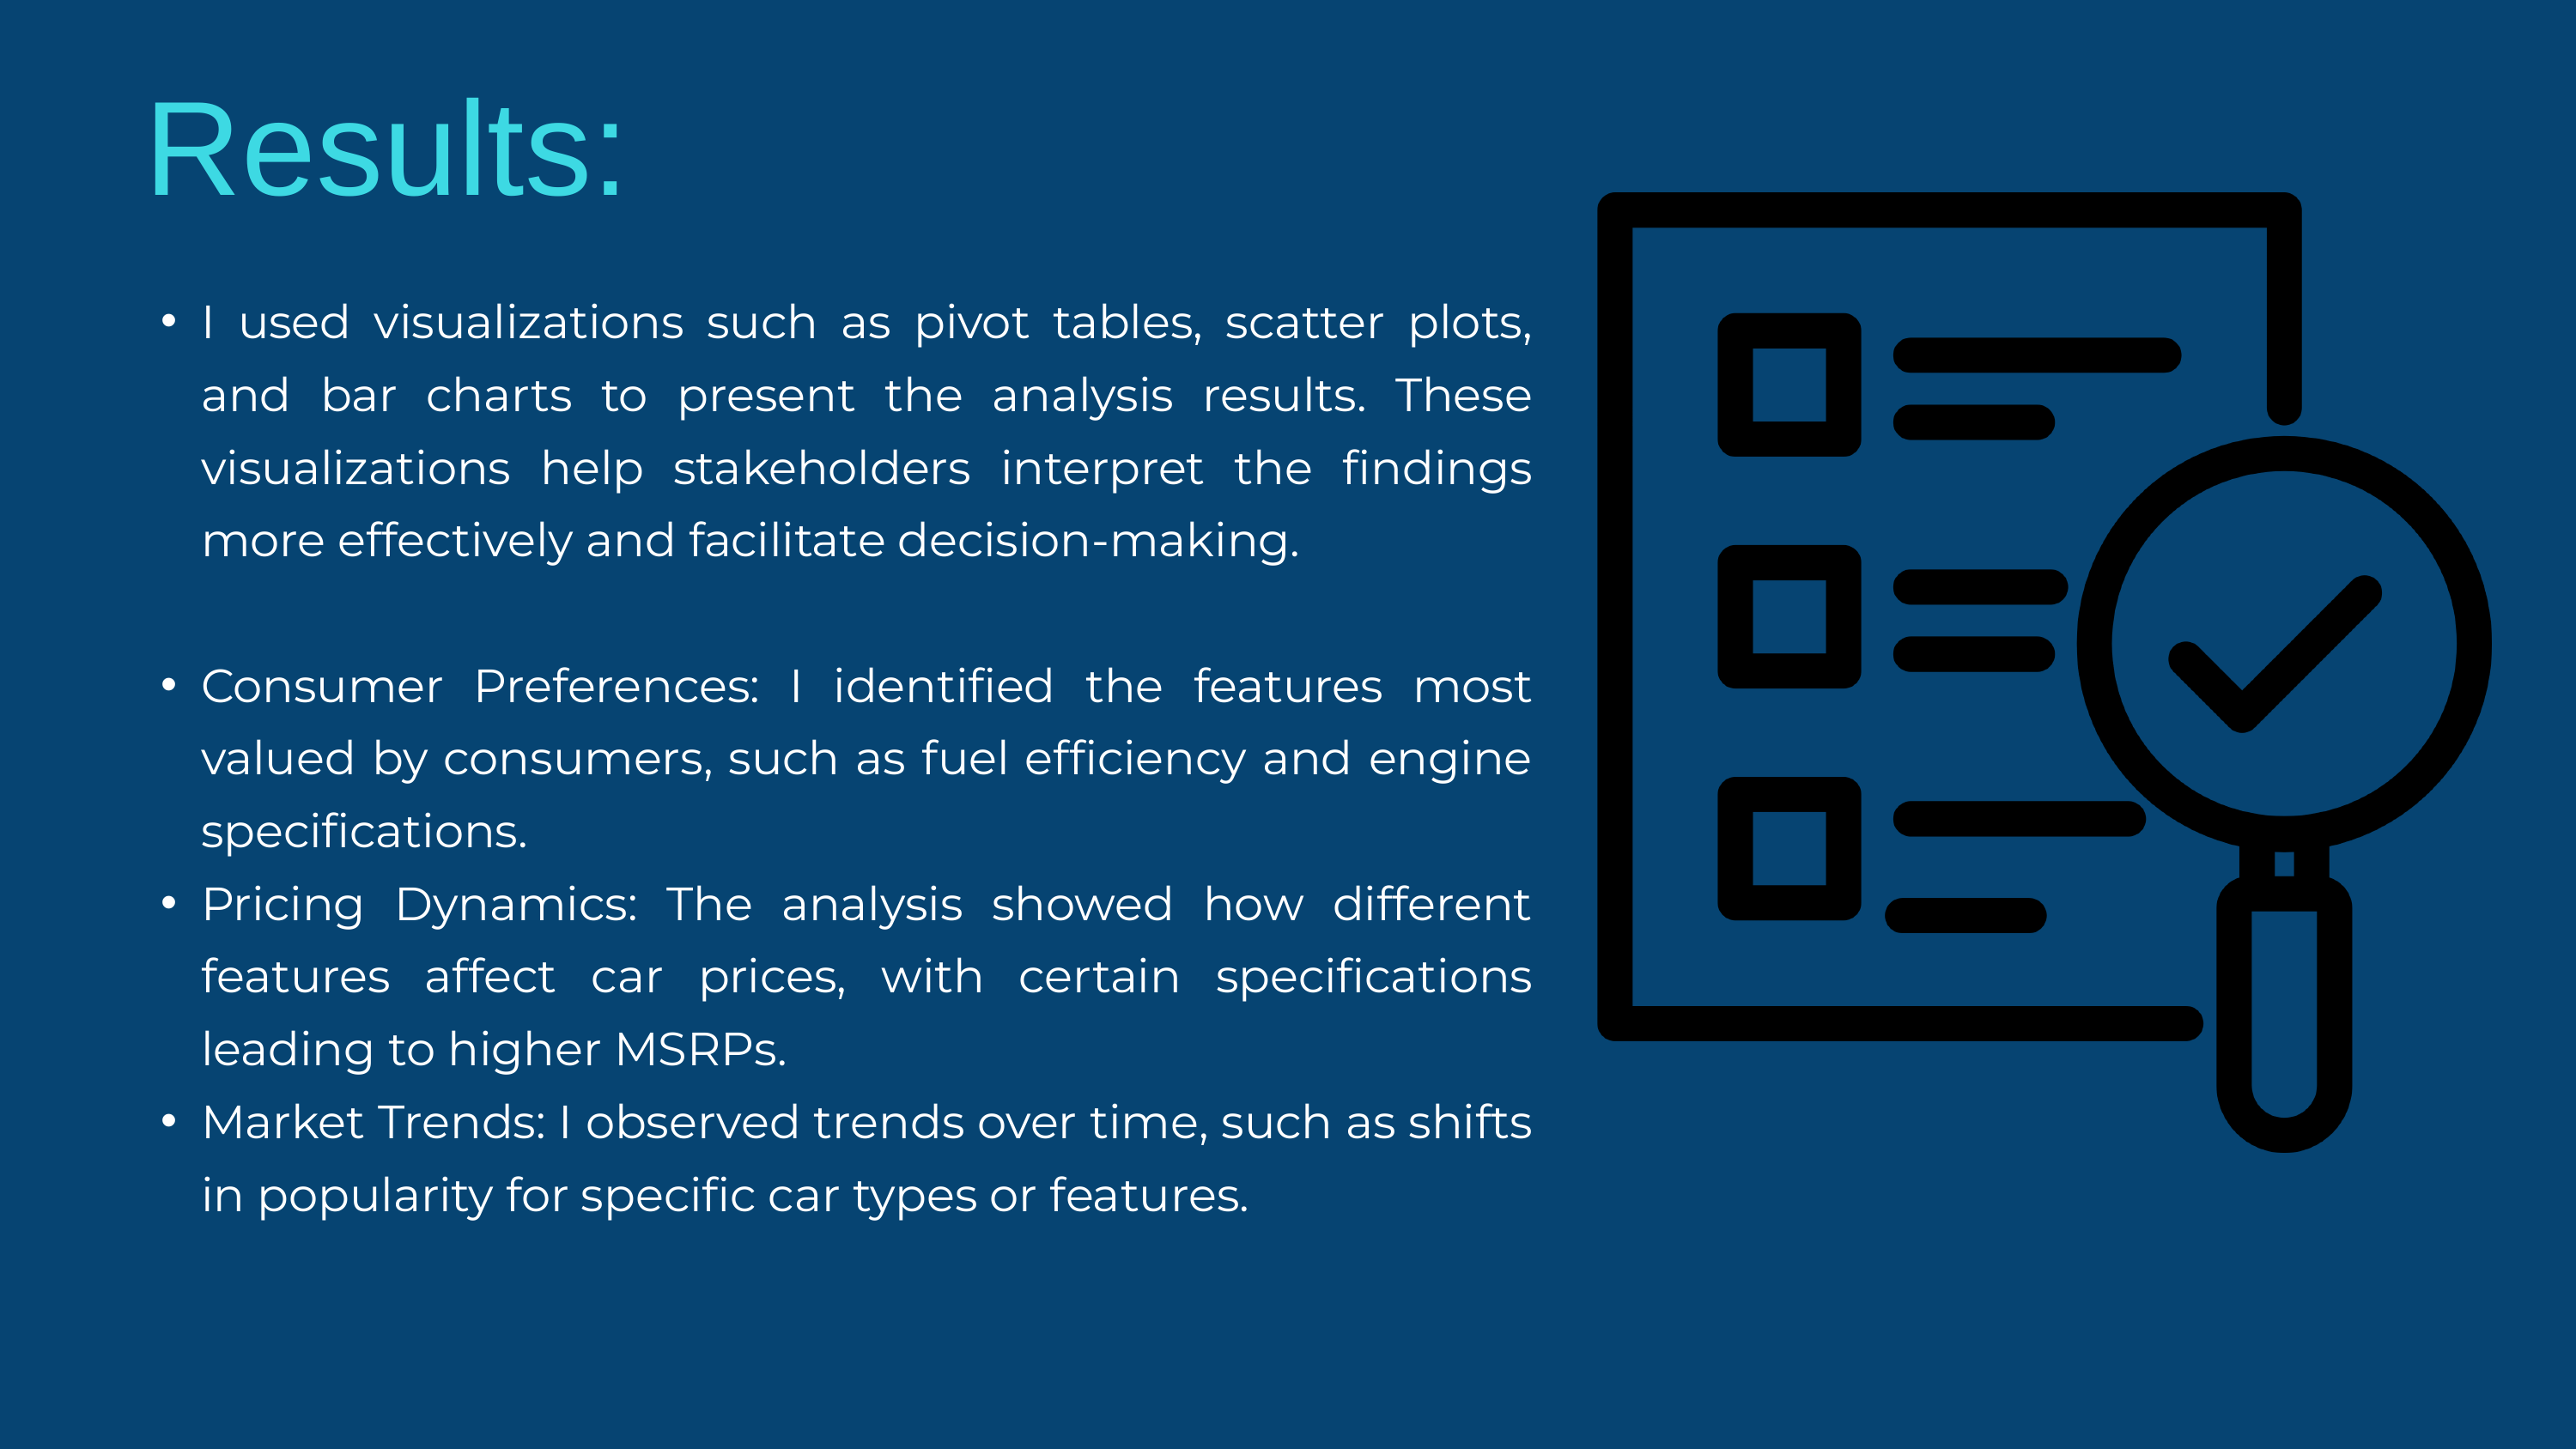

Results:

I used visualizations such as pivot tables, scatter plots, and bar charts to present the analysis results. These visualizations help stakeholders interpret the findings more effectively and facilitate decision-making.

Consumer Preferences: I identified the features most valued by consumers, such as fuel efficiency and engine specifications.
Pricing Dynamics: The analysis showed how different features affect car prices, with certain specifications leading to higher MSRPs.
Market Trends: I observed trends over time, such as shifts in popularity for specific car types or features.